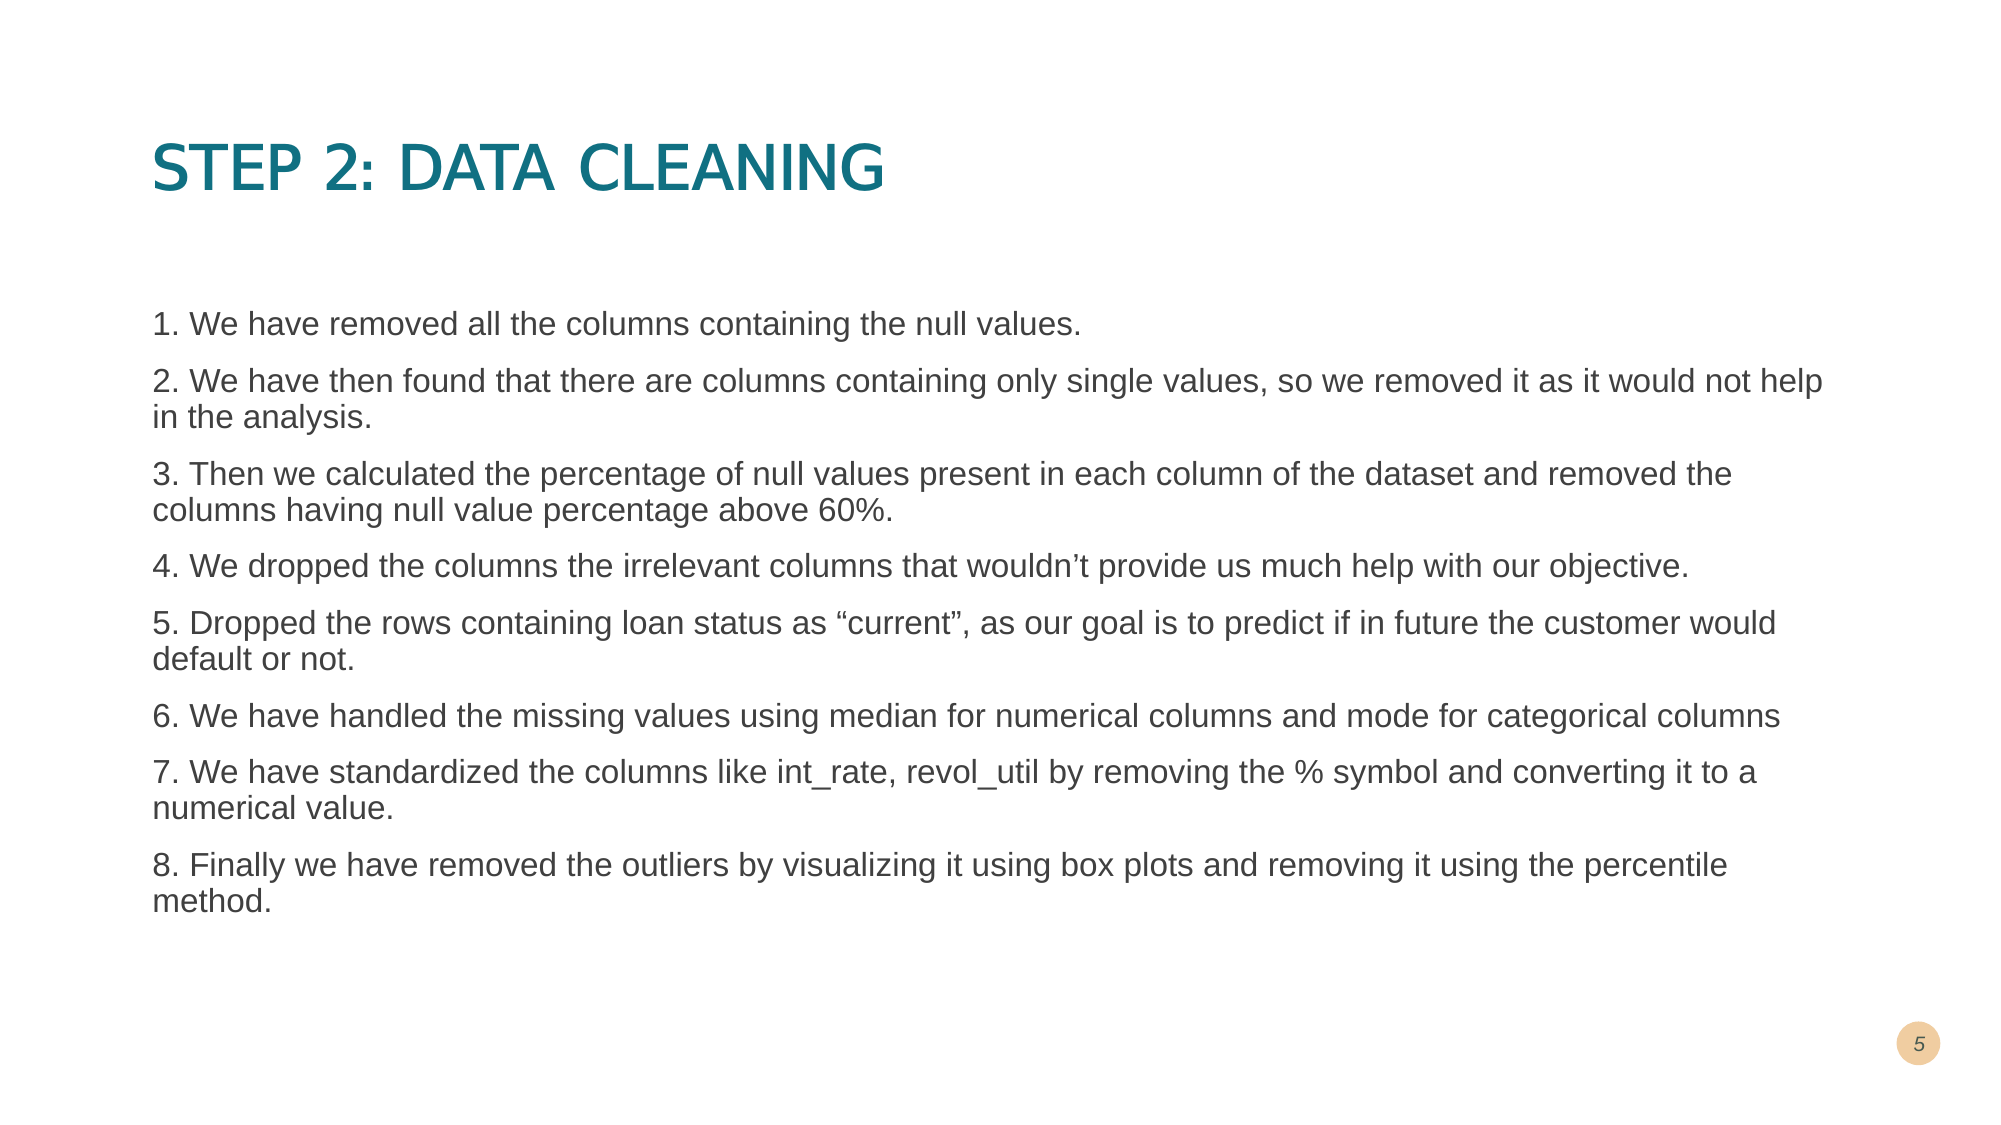

# STEP 2: DATA CLEANING
1. We have removed all the columns containing the null values.
2. We have then found that there are columns containing only single values, so we removed it as it would not help in the analysis.
3. Then we calculated the percentage of null values present in each column of the dataset and removed the columns having null value percentage above 60%.
4. We dropped the columns the irrelevant columns that wouldn’t provide us much help with our objective.
5. Dropped the rows containing loan status as “current”, as our goal is to predict if in future the customer would default or not.
6. We have handled the missing values using median for numerical columns and mode for categorical columns
7. We have standardized the columns like int_rate, revol_util by removing the % symbol and converting it to a numerical value.
8. Finally we have removed the outliers by visualizing it using box plots and removing it using the percentile method.
5